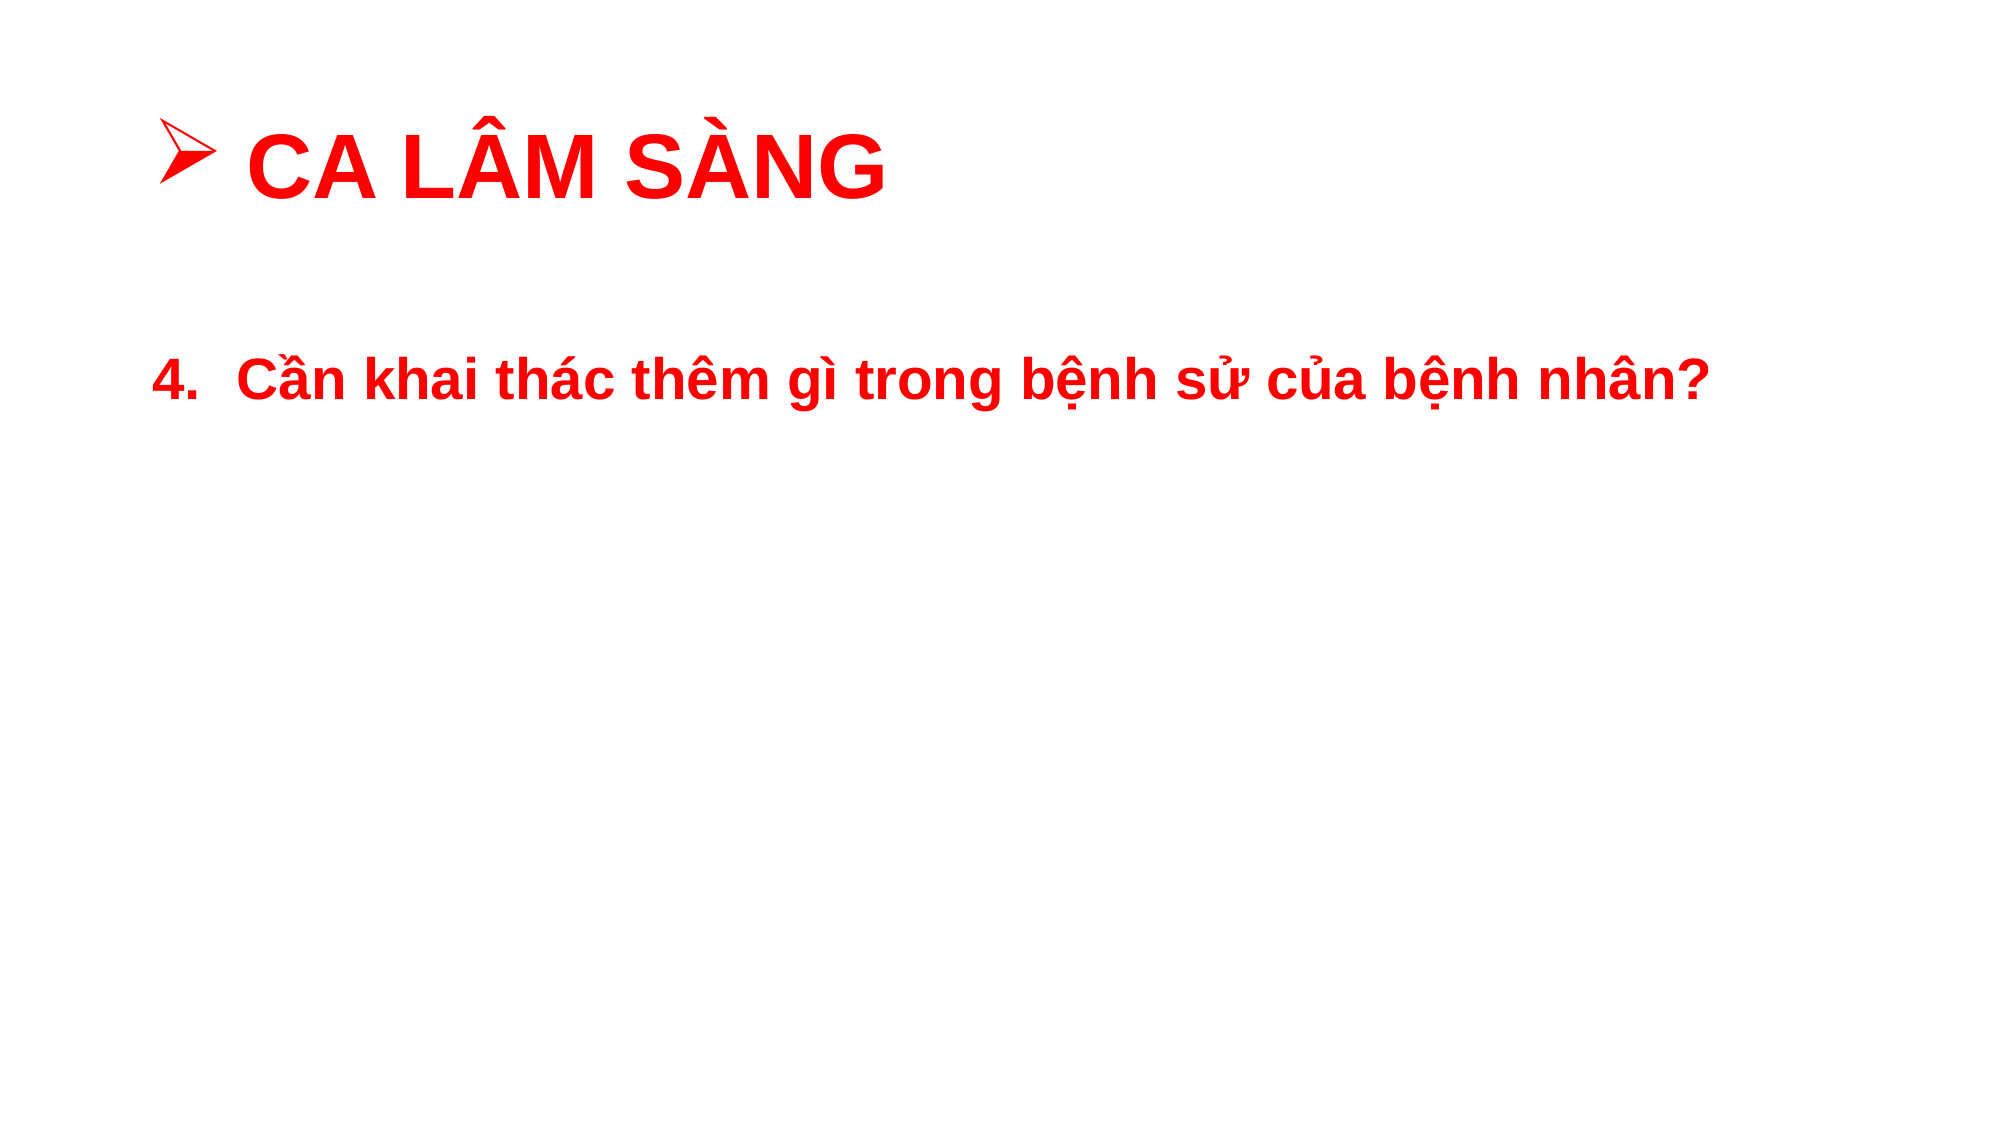

# CA LÂM SÀNG
Cần khai thác thêm gì trong bệnh sử của bệnh nhân?